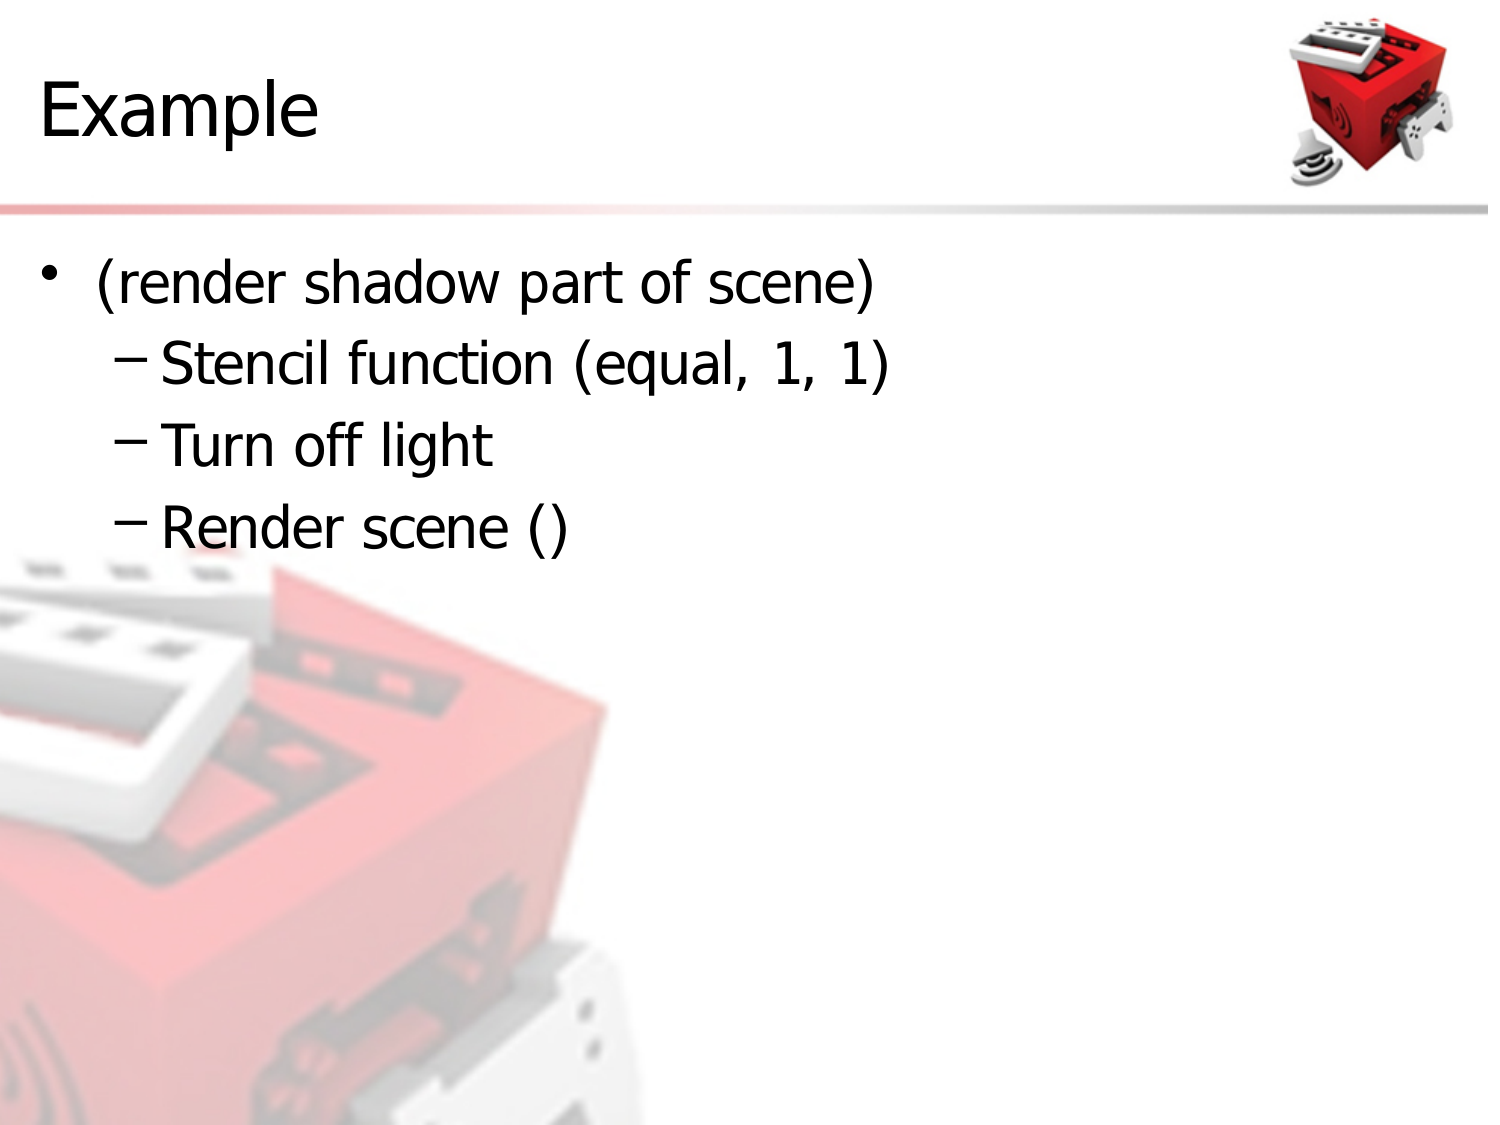

# Example
(render shadow part of scene)
Stencil function (equal, 1, 1)
Turn off light
Render scene ()